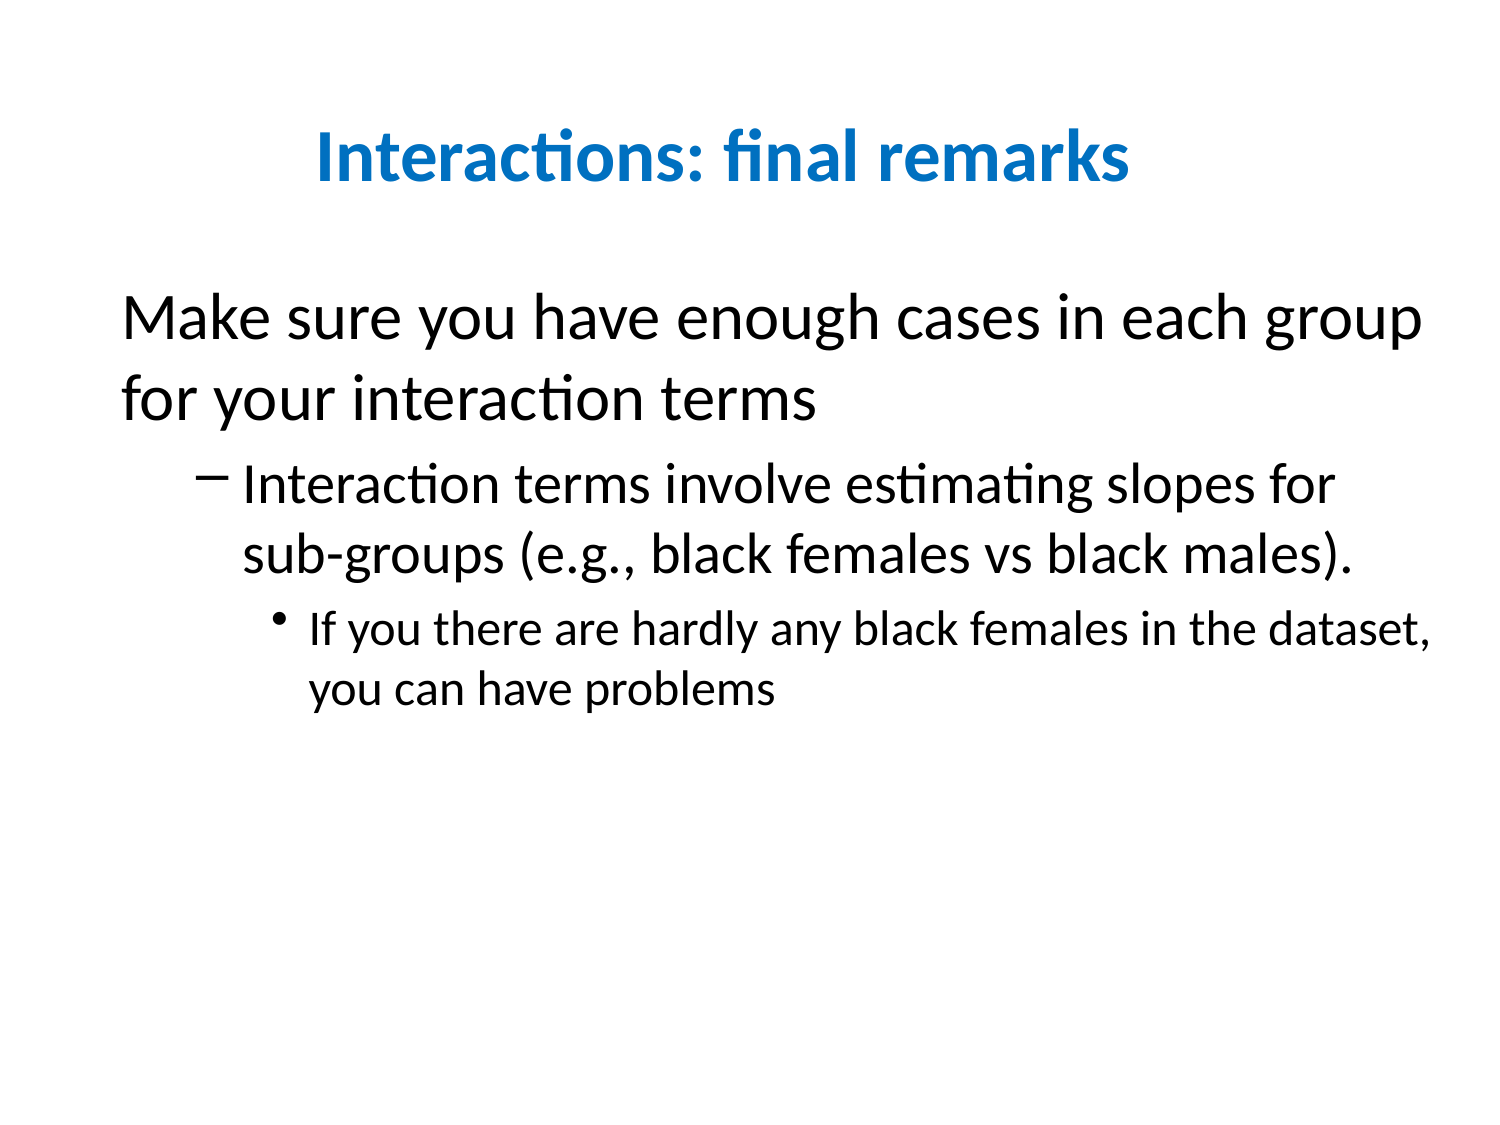

Interactions: final remarks
Make sure you have enough cases in each group for your interaction terms
Interaction terms involve estimating slopes for sub-groups (e.g., black females vs black males).
If you there are hardly any black females in the dataset, you can have problems